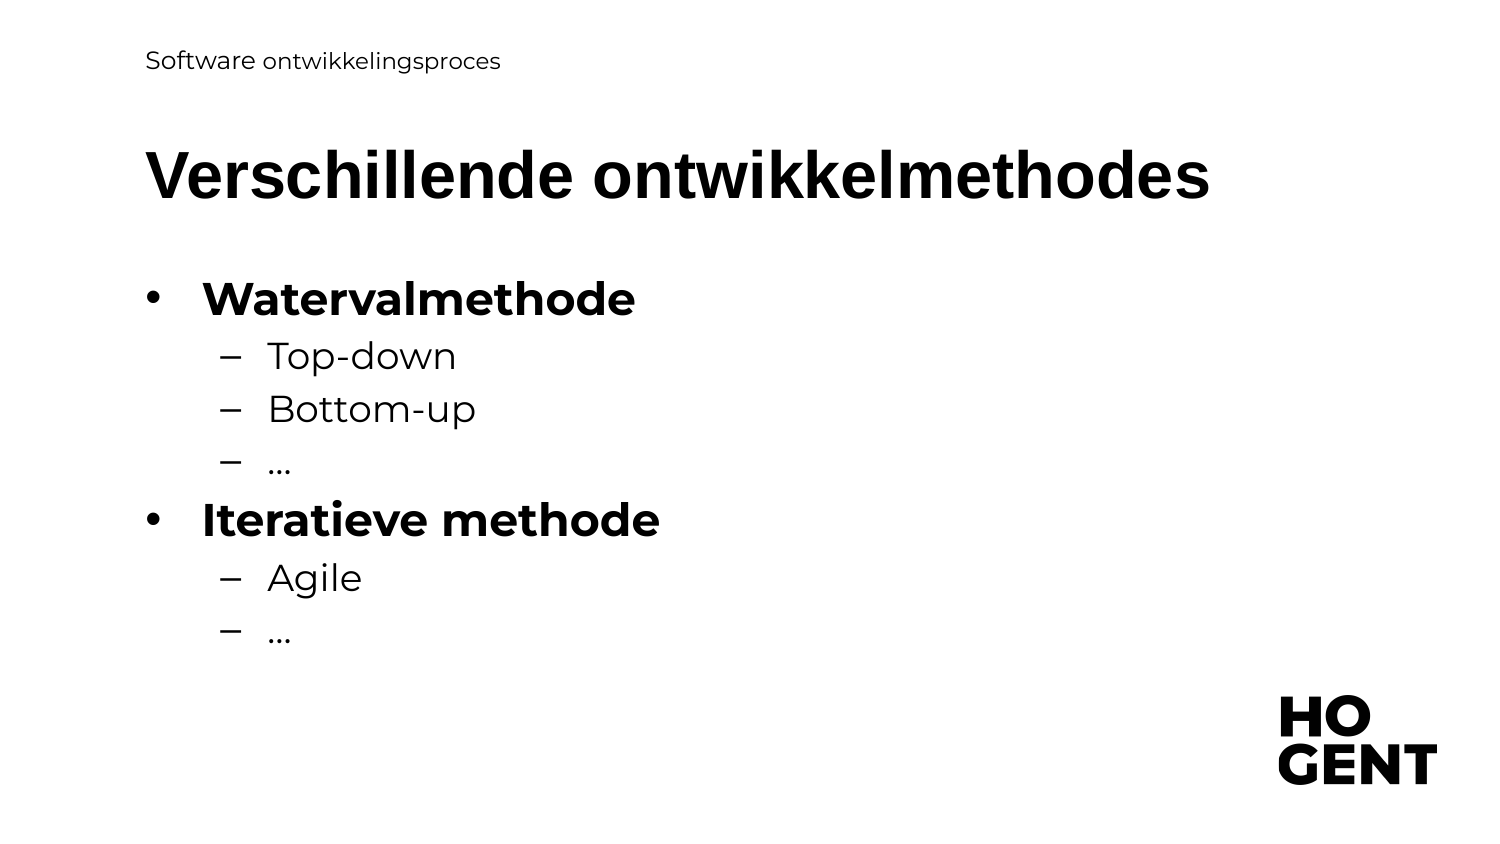

Software ontwikkelingsproces
# Verschillende ontwikkelmethodes
Watervalmethode
Top-down
Bottom-up
…
Iteratieve methode
Agile
…